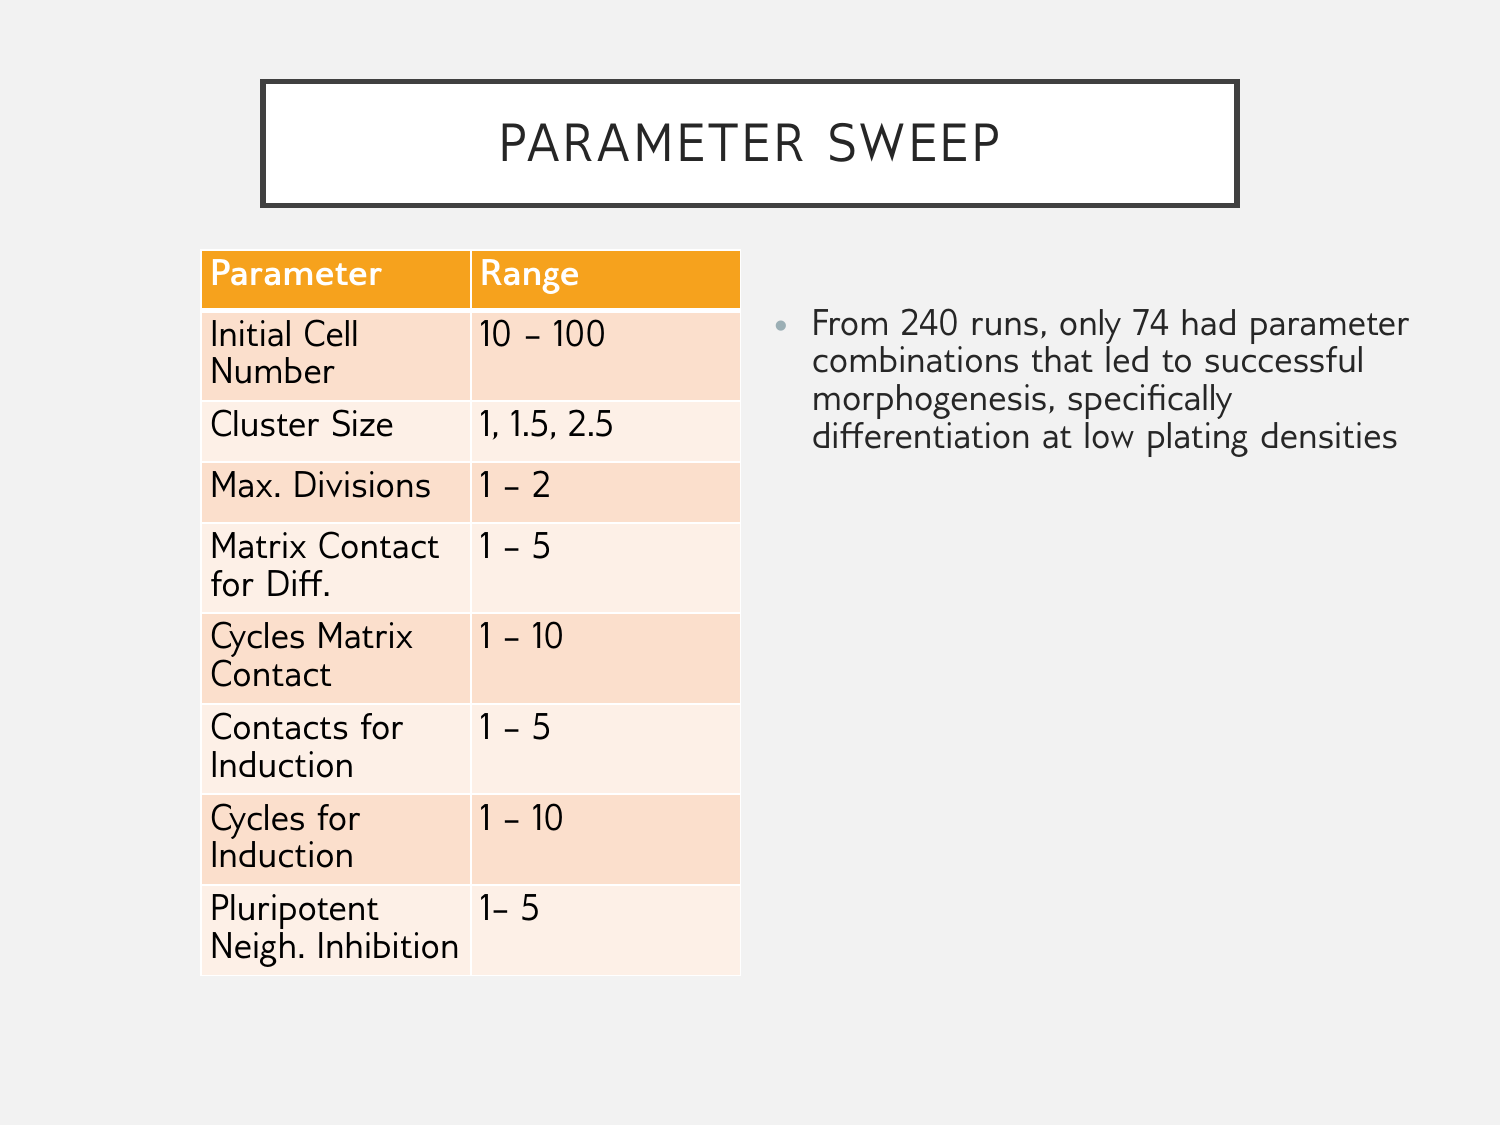

# Parameter Sweep
| Parameter | Range |
| --- | --- |
| Initial Cell Number | 10 – 100 |
| Cluster Size | 1, 1.5, 2.5 |
| Max. Divisions | 1 – 2 |
| Matrix Contact for Diff. | 1 – 5 |
| Cycles Matrix Contact | 1 – 10 |
| Contacts for Induction | 1 – 5 |
| Cycles for Induction | 1 – 10 |
| Pluripotent Neigh. Inhibition | 1– 5 |
From 240 runs, only 74 had parameter combinations that led to successful morphogenesis, specifically differentiation at low plating densities